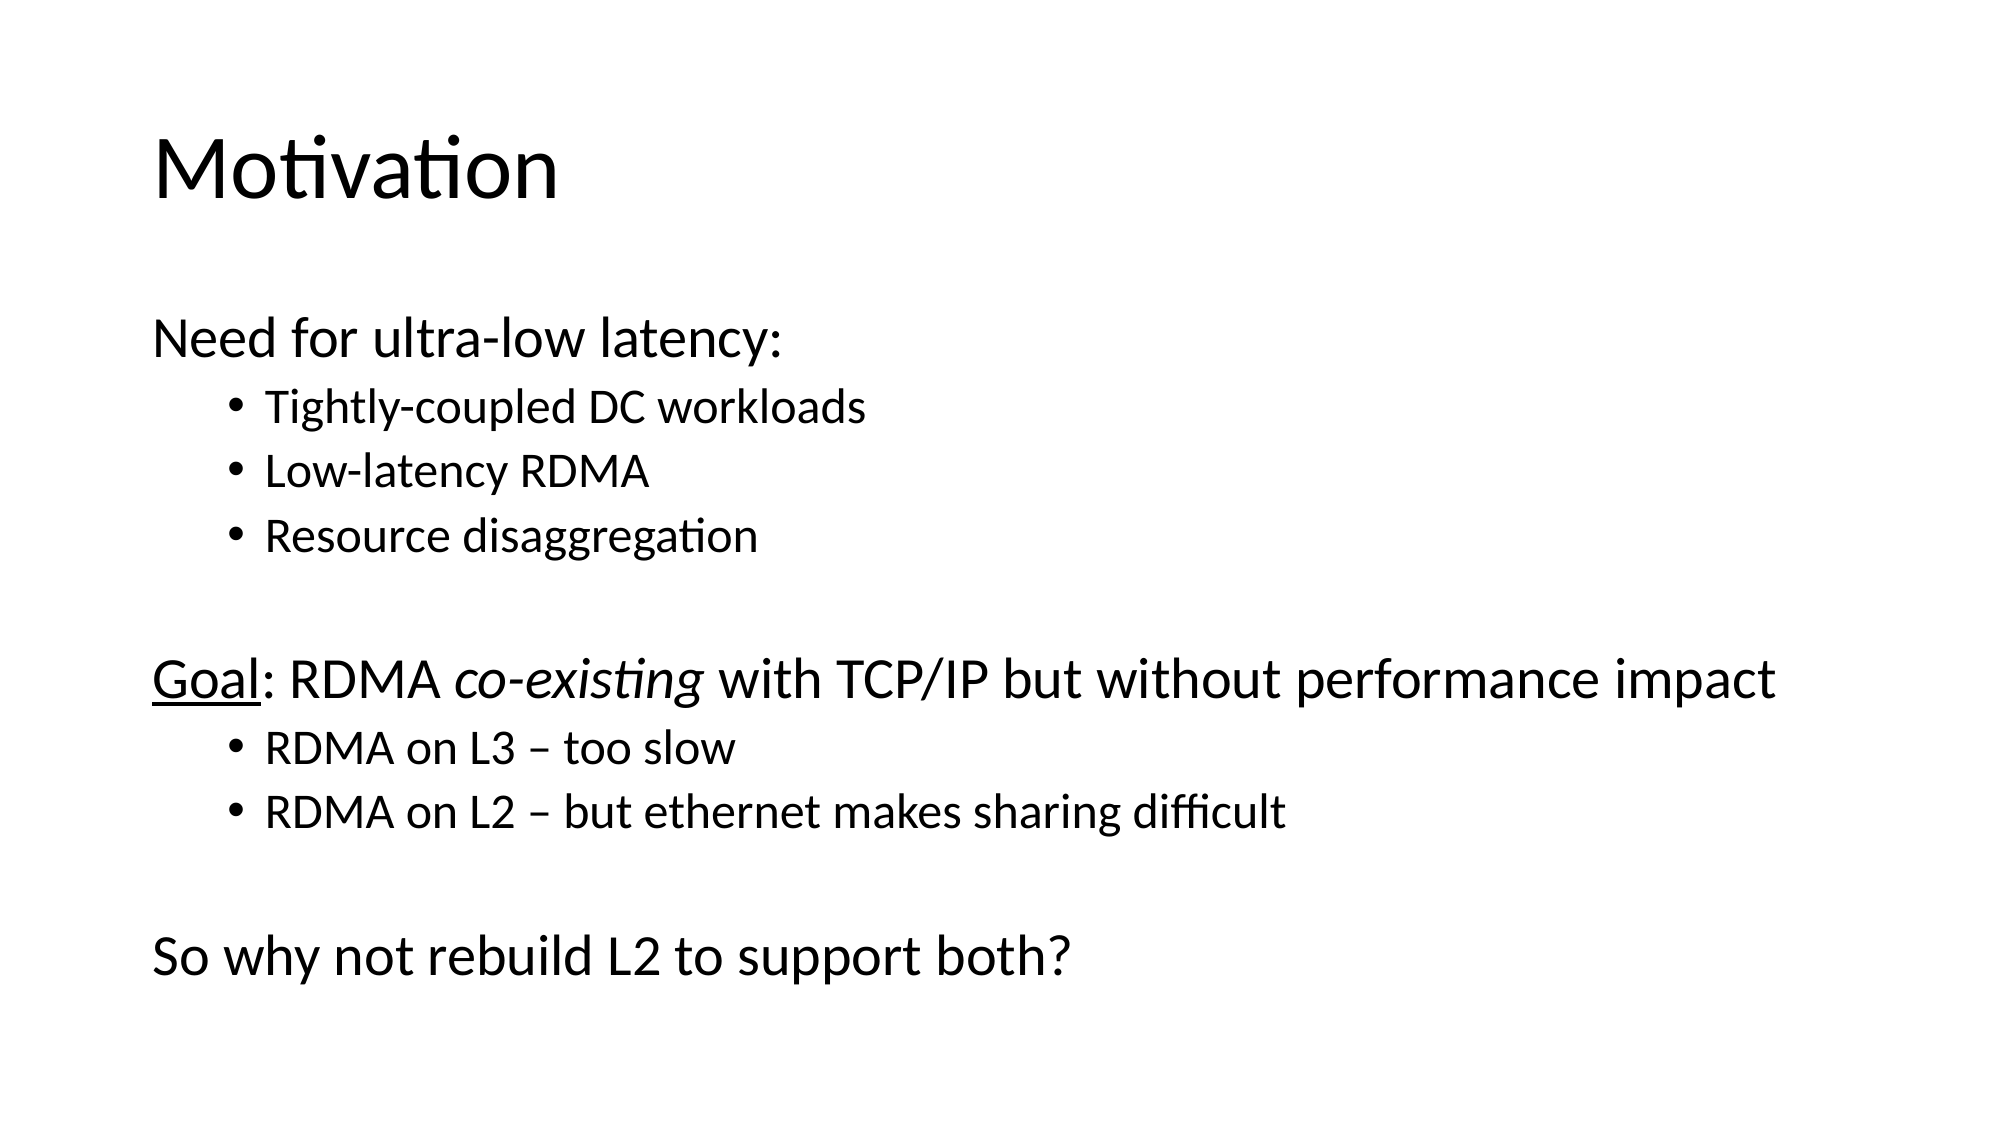

# Motivation
Need for ultra-low latency:
Tightly-coupled DC workloads
Low-latency RDMA
Resource disaggregation

Goal: RDMA co-existing with TCP/IP but without performance impact
RDMA on L3 – too slow
RDMA on L2 – but ethernet makes sharing difficult

So why not rebuild L2 to support both?